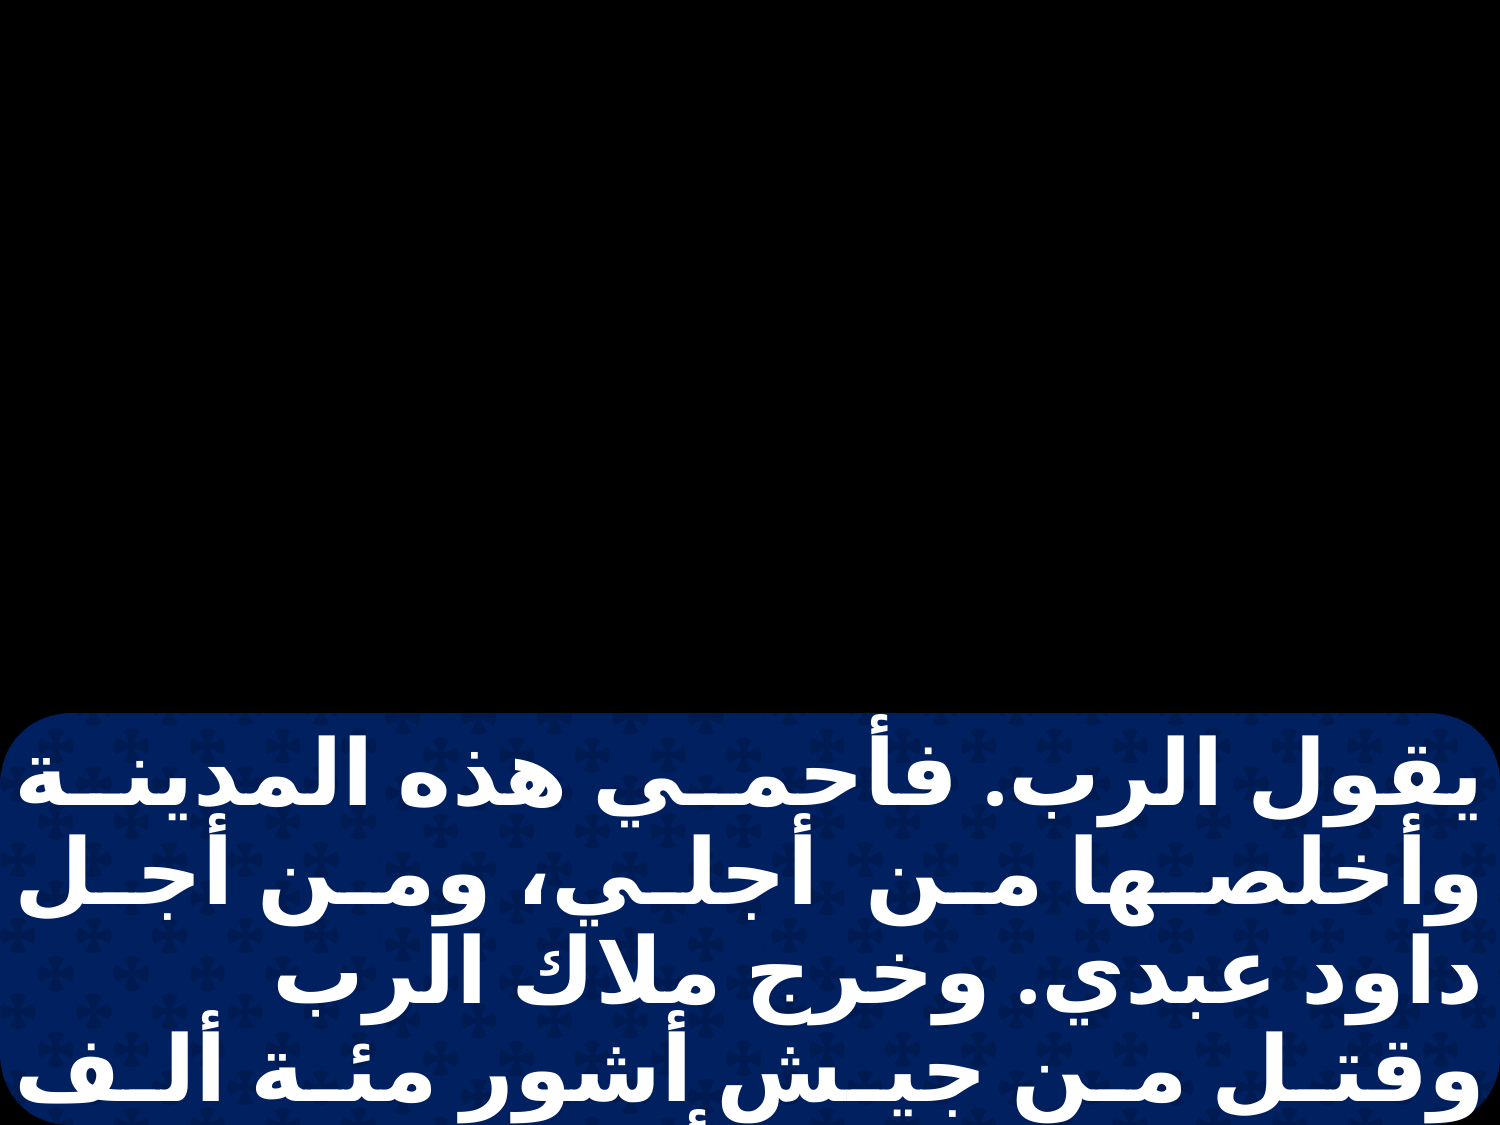

يقول الرب. فأحمي هذه المدينة وأخلصها من  أجلي، ومن أجل داود عبدي. وخرج ملاك الرب  وقتل من جيش أشور مئة ألف وخمسة وثمانين  ألفا، فلما بكروا صباحا إذا هم جميعا جتث أموات